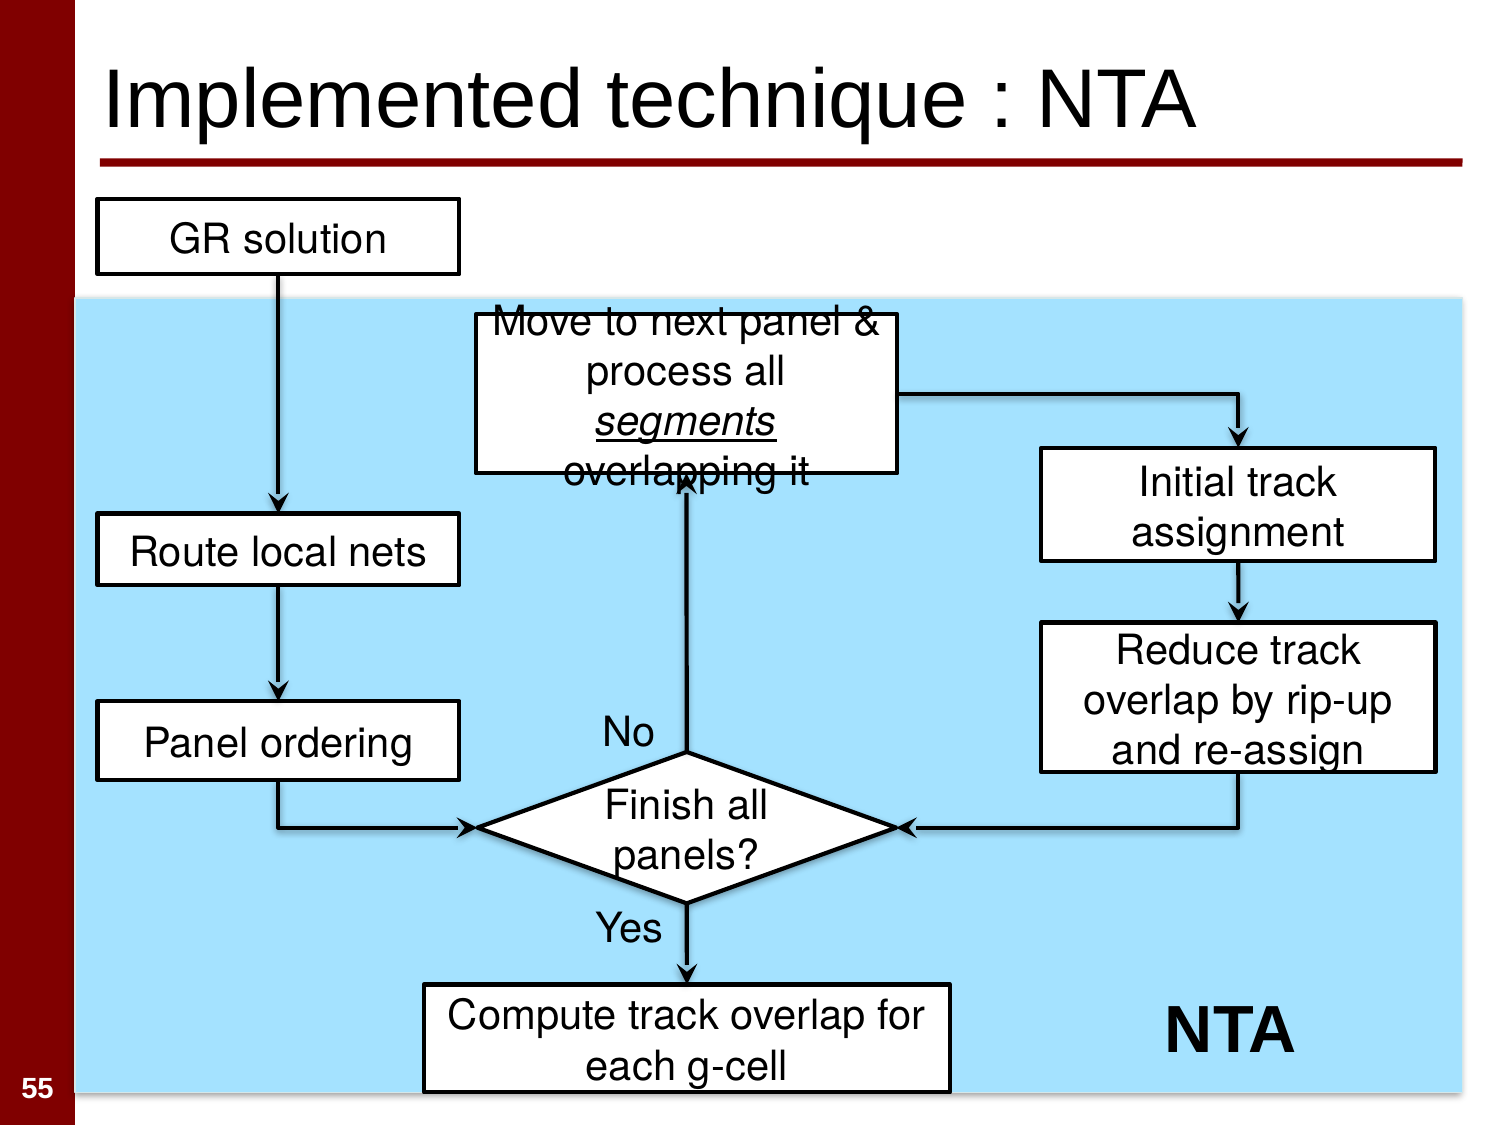

# Implemented technique : NTA
GR solution

Move to next panel & process all segments overlapping it
Initial track assignment
Route local nets
Reduce track overlap by rip-up and re-assign
No
Panel ordering
Finish all panels?
Yes
NTA
Compute track overlap for each g-cell